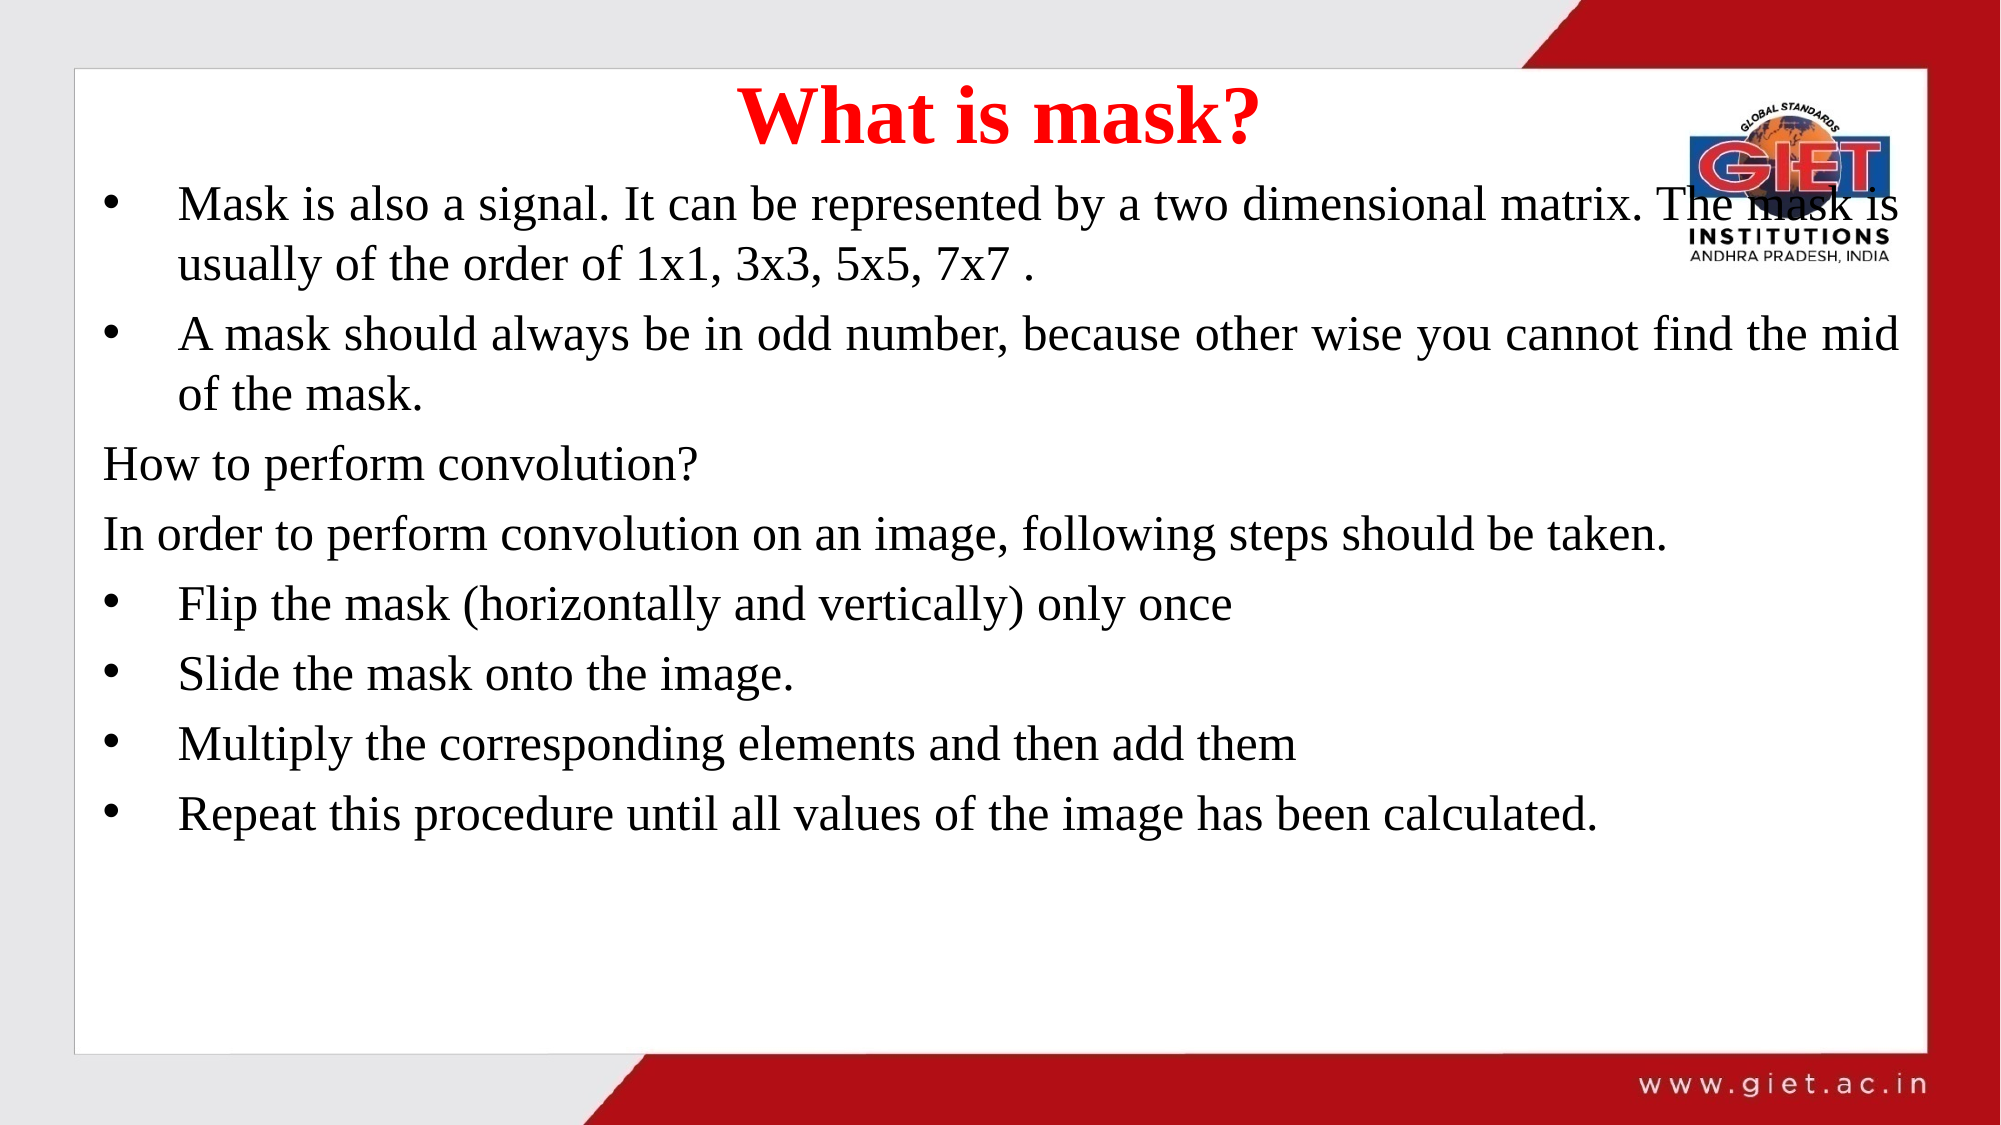

# What is mask?
Mask is also a signal. It can be represented by a two dimensional matrix. The mask is usually of the order of 1x1, 3x3, 5x5, 7x7 .
A mask should always be in odd number, because other wise you cannot find the mid of the mask.
How to perform convolution?
In order to perform convolution on an image, following steps should be taken.
Flip the mask (horizontally and vertically) only once
Slide the mask onto the image.
Multiply the corresponding elements and then add them
Repeat this procedure until all values of the image has been calculated.